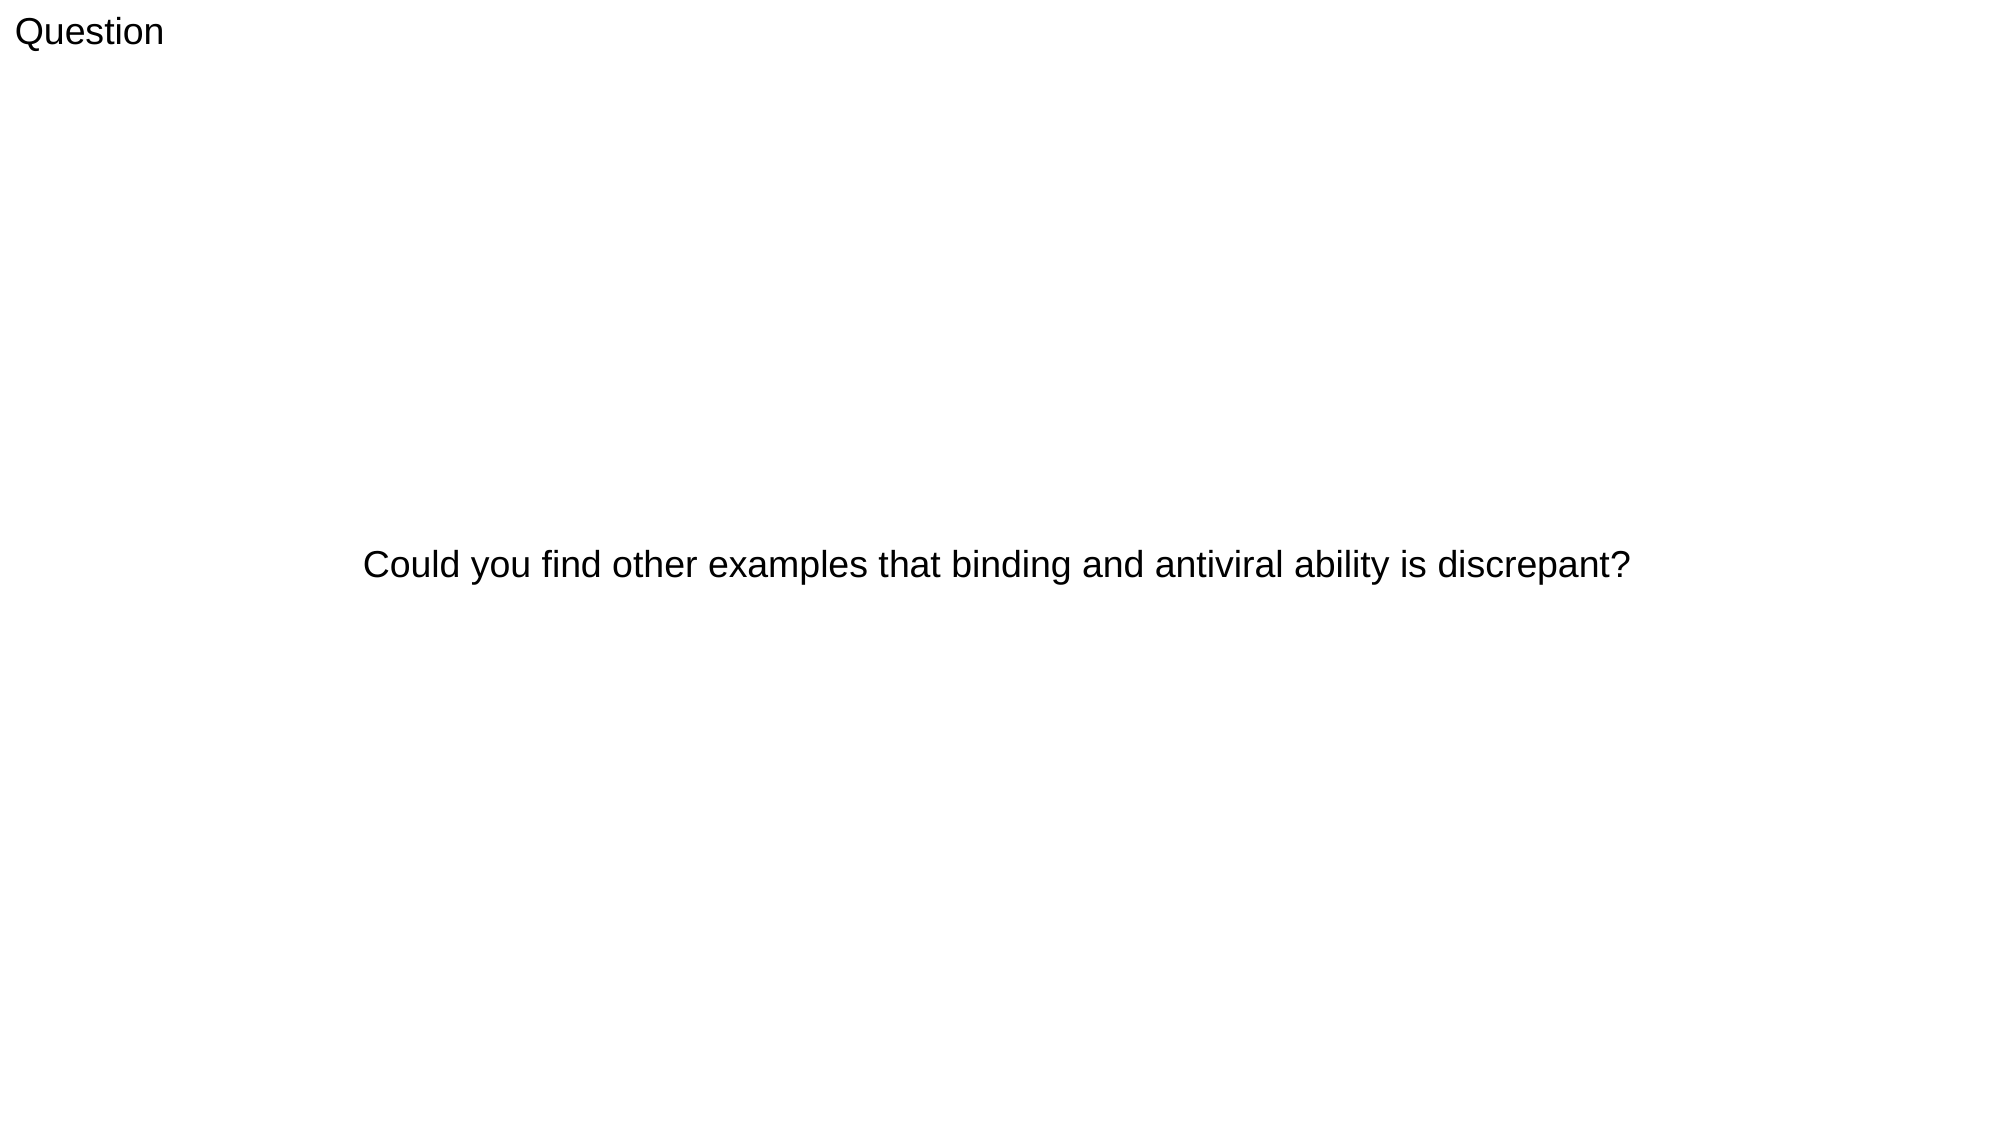

Question
Could you find other examples that binding and antiviral ability is discrepant?